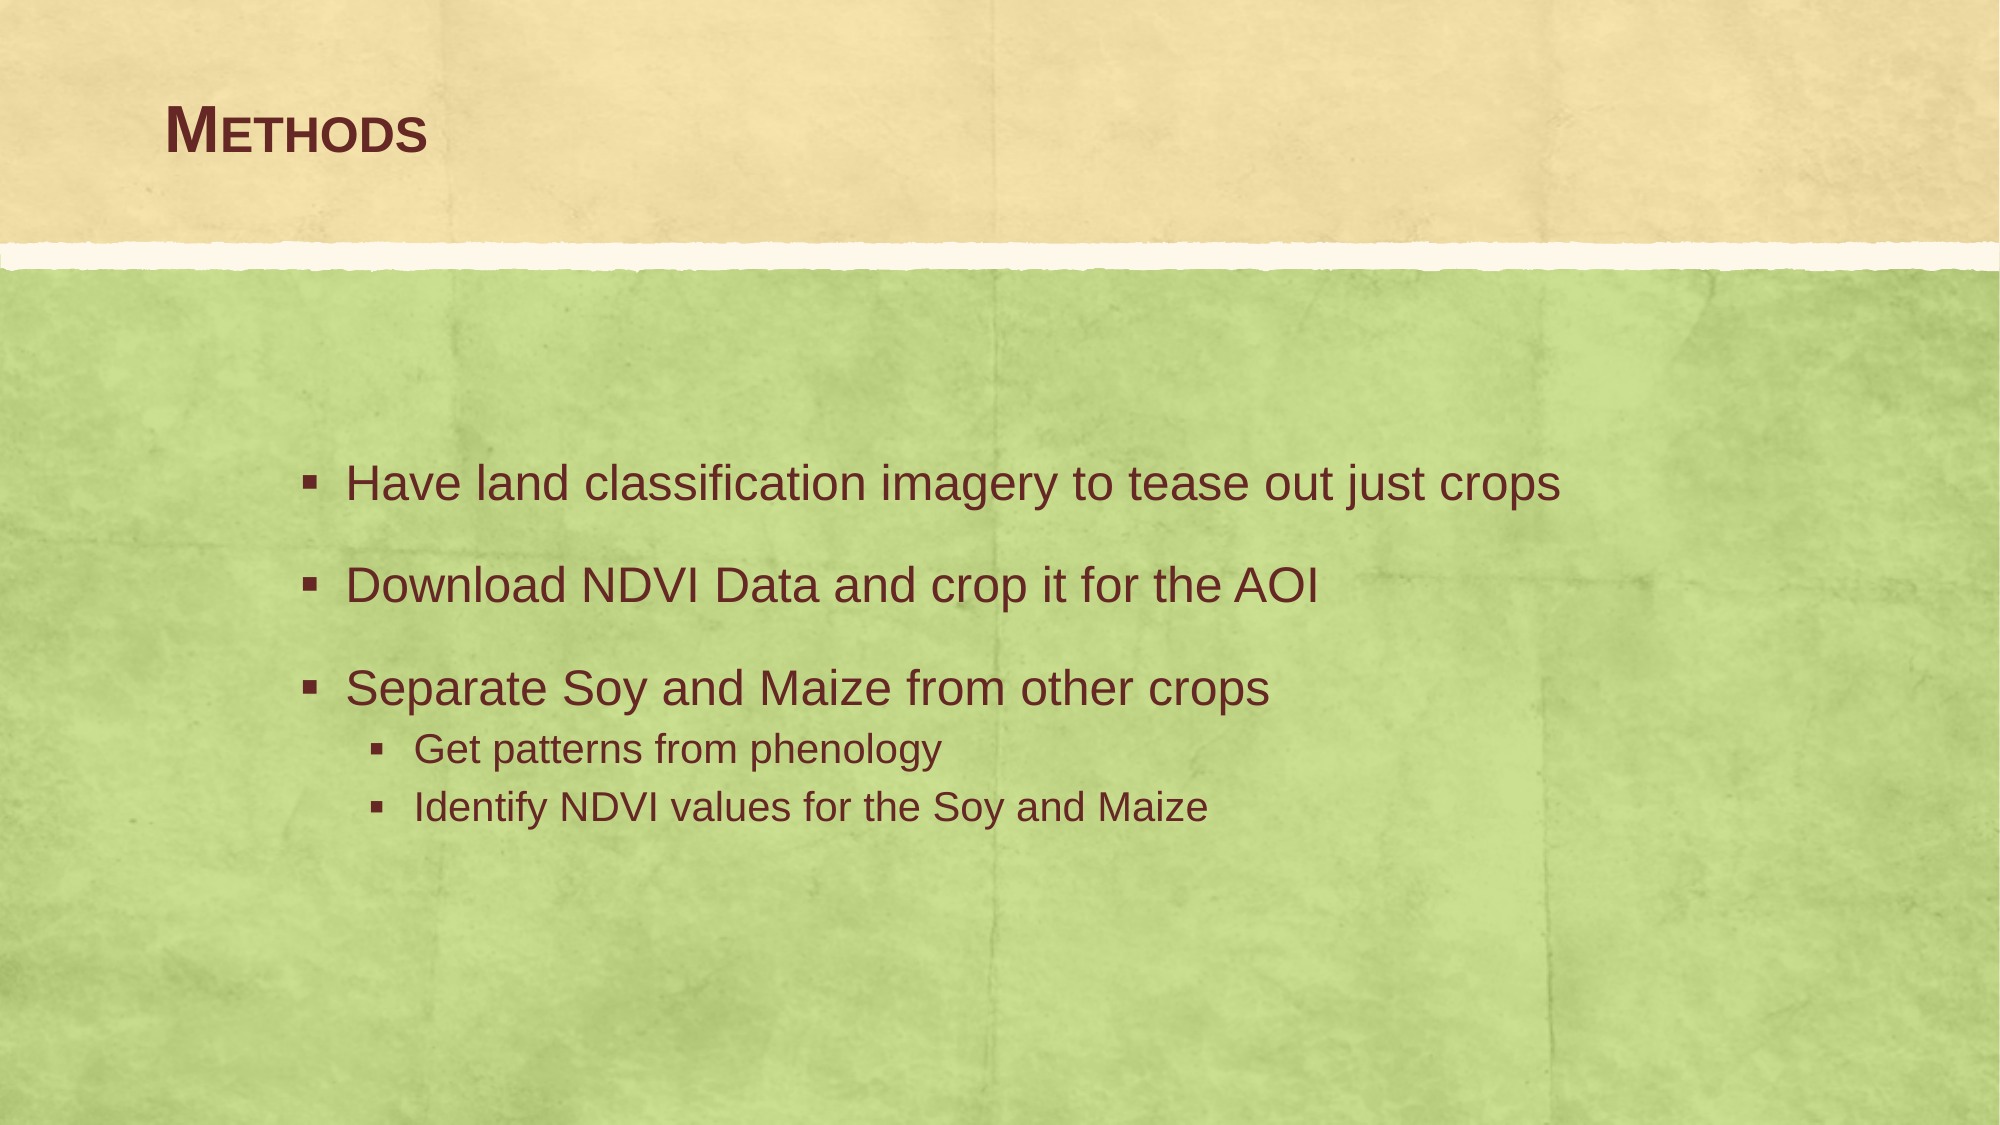

# METHODS
Have land classification imagery to tease out just crops
Download NDVI Data and crop it for the AOI
Separate Soy and Maize from other crops
Get patterns from phenology
Identify NDVI values for the Soy and Maize